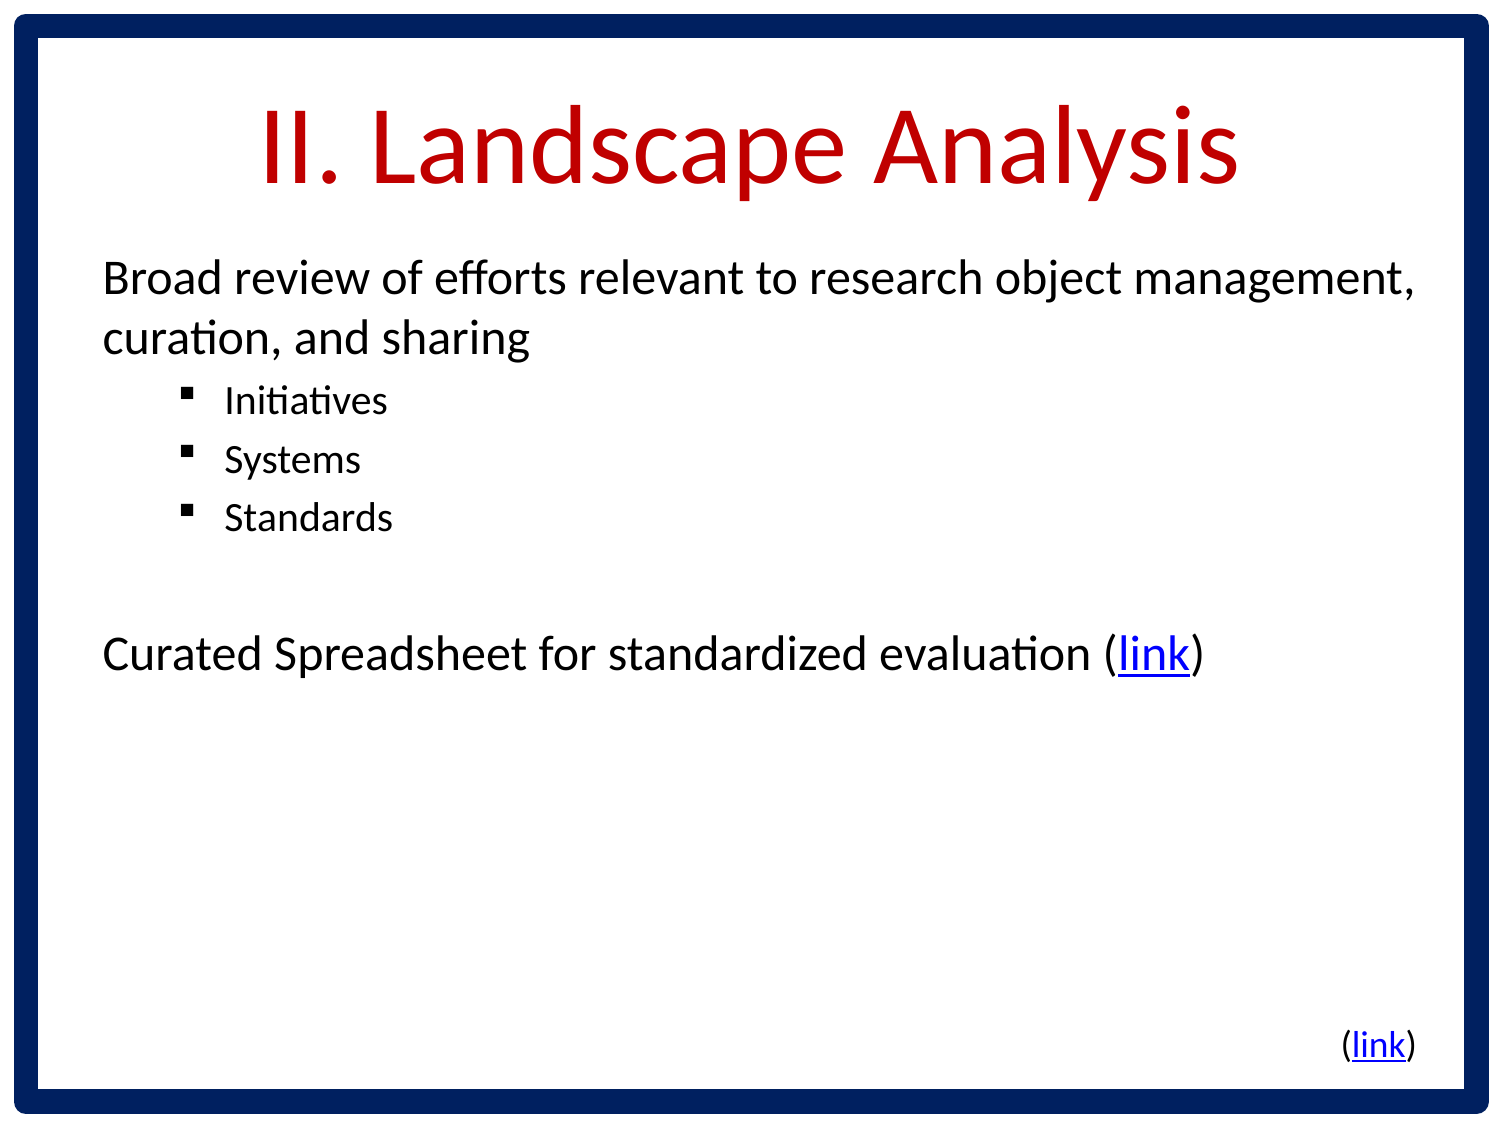

# II. Landscape Analysis
Broad review of efforts relevant to research object management, curation, and sharing
Initiatives
Systems
Standards

Curated Spreadsheet for standardized evaluation (link)

(link)